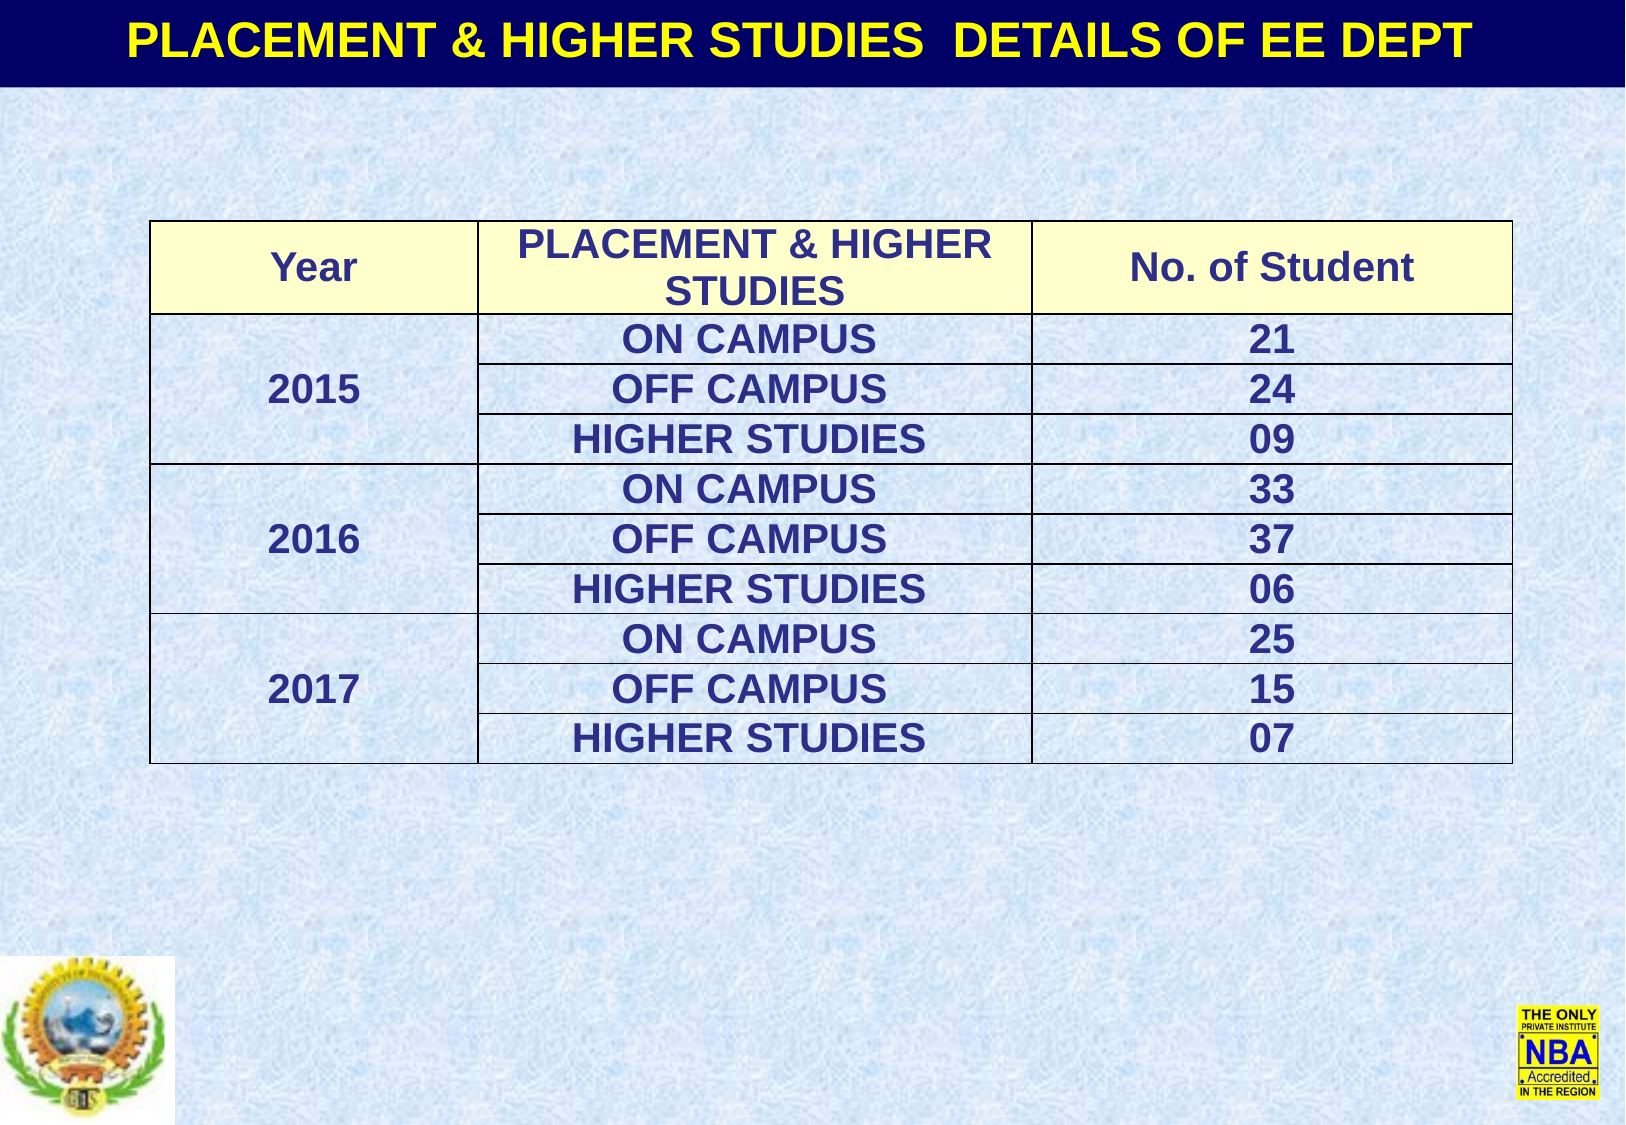

PLACEMENT & HIGHER STUDIES  DETAILS OF EE DEPT
| Year | PLACEMENT & HIGHER STUDIES | No. of Student |
| --- | --- | --- |
| 2015 | ON CAMPUS | 21 |
|  | OFF CAMPUS | 24 |
|  | HIGHER STUDIES | 09 |
| 2016 | ON CAMPUS | 33 |
|  | OFF CAMPUS | 37 |
|  | HIGHER STUDIES | 06 |
| 2017 | ON CAMPUS | 25 |
|  | OFF CAMPUS | 15 |
|  | HIGHER STUDIES | 07 |